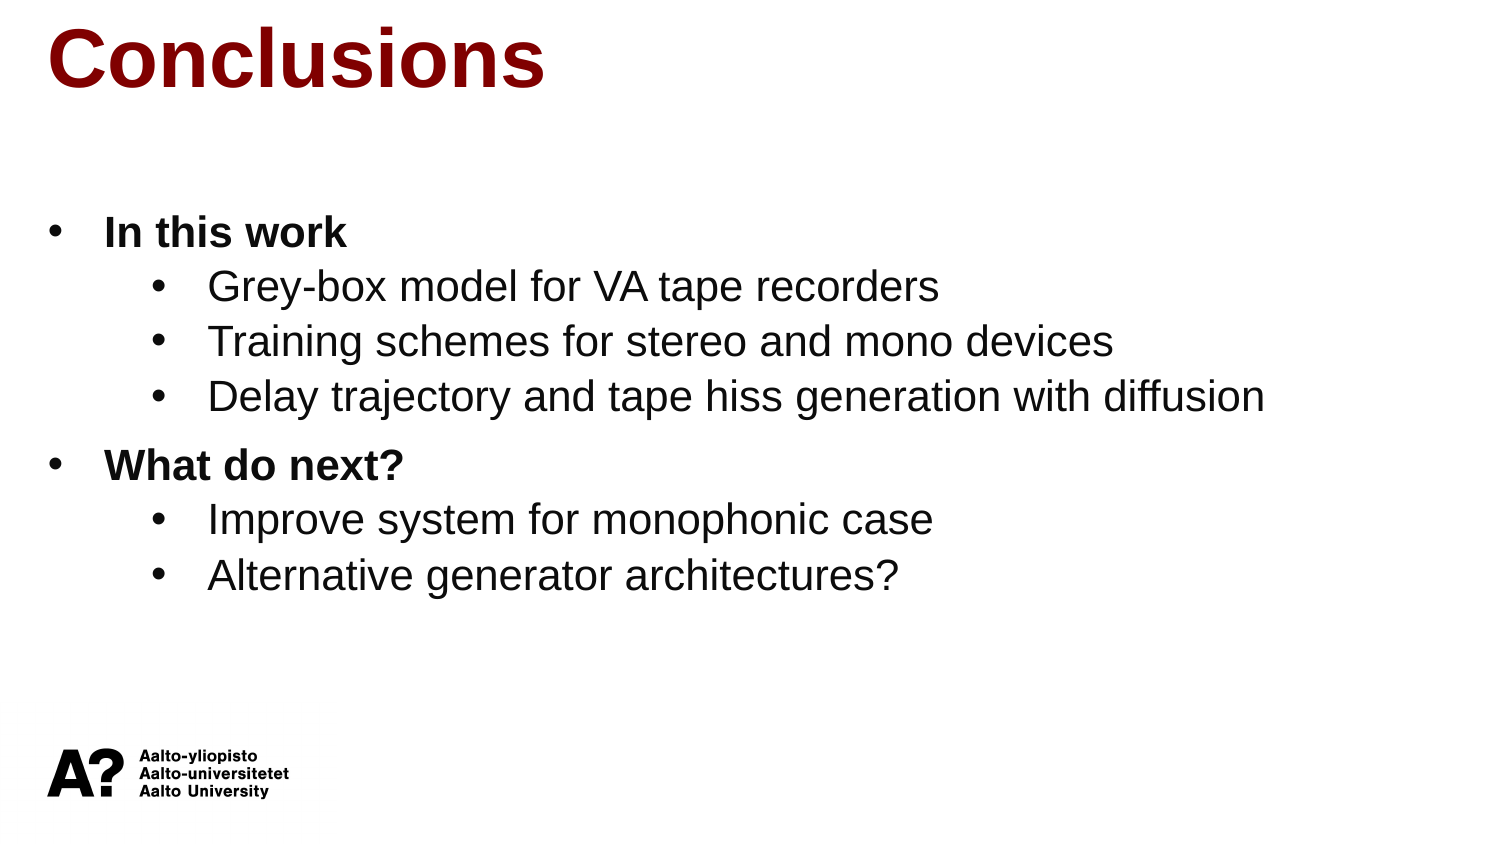

Conclusions
In this work
Grey-box model for VA tape recorders
Training schemes for stereo and mono devices
Delay trajectory and tape hiss generation with diffusion
What do next?
Improve system for monophonic case
Alternative generator architectures?